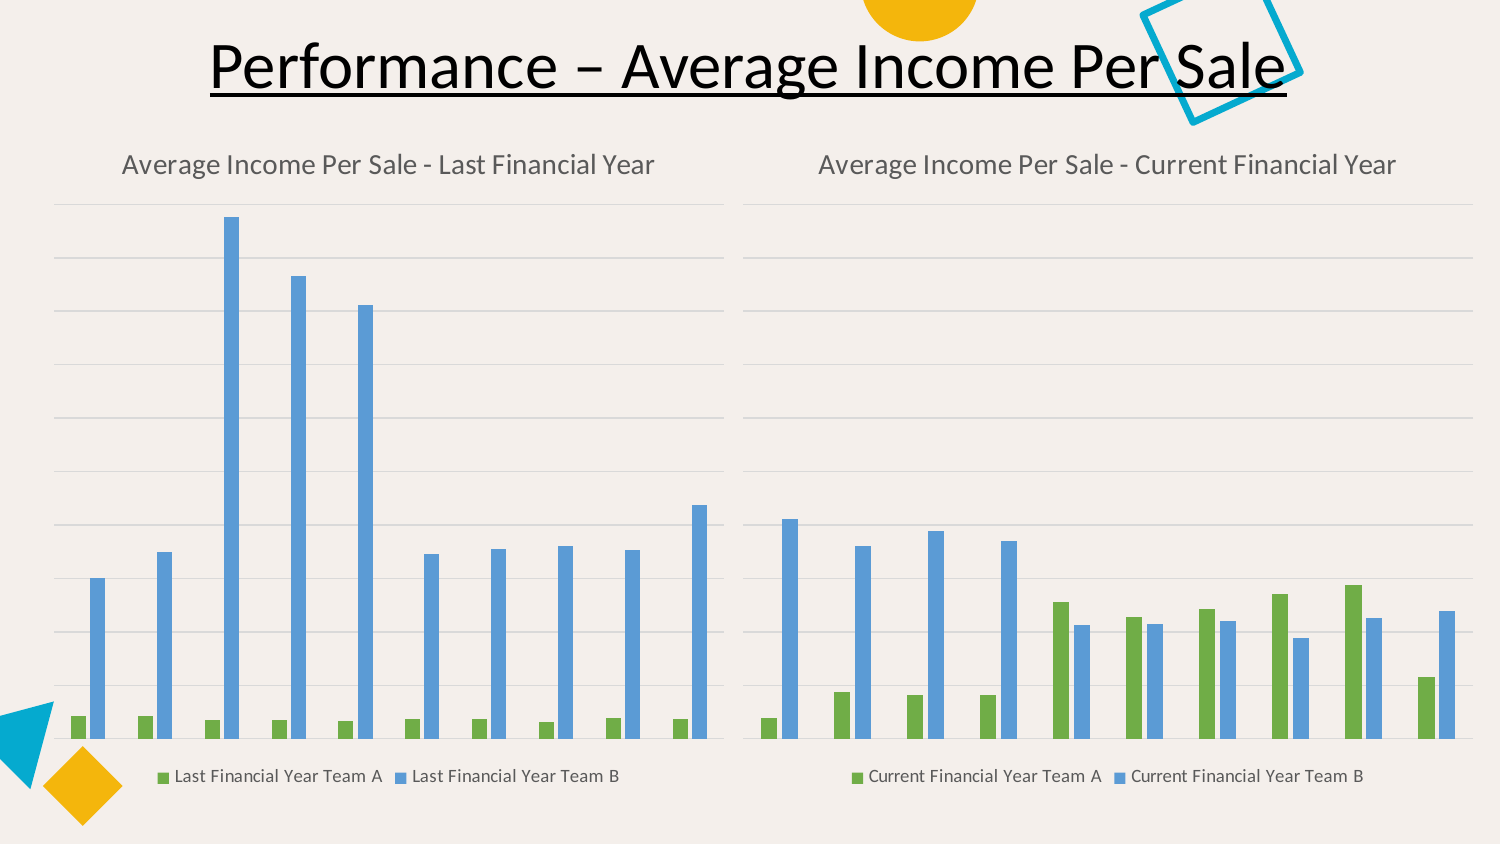

Performance – Average Income Per Sale

### Chart: Average Income Per Sale - Last Financial Year

| Category | Last Financial Year | Last Financial Year |
|---|---|---|
| Dec | 419.4644351464455 | 3000.0 |
| Jan | 417.5857740585761 | 3500.0 |
| Feb | 354.0000000000024 | 9754.833333333334 |
| Mar | 345.94238683127867 | 8659.57142857143 |
| Apr | 332.15416666666846 | 8123.499999999999 |
| May | 372.9551569506718 | 3461.0416666666683 |
| Jun | 365.3063063063063 | 3542.125 |
| Jul | 312.40000000000083 | 3599.5588235294113 |
| Aug | 378.8636363636357 | 3533.2222222222185 |
| Overall | 364.4823529411773 | 4367.363636363636 |

### Chart: Average Income Per Sale - Current Financial Year

| Category | Current Financial Year | Current Financial Year |
|---|---|---|
| Dec | 392.8736842105267 | 4108.818181818183 |
| Jan | 876.535714285714 | 3606.4782608695646 |
| Feb | 814.7222222222217 | 3877.9523809523816 |
| Mar | 808.6226415094334 | 3699.3043478260884 |
| Apr | 2561.4 | 2131.48888888889 |
| May | 2283.3125 | 2138.127659574467 |
| Jun | 2428.133333333333 | 2198.765957446806 |
| Jul | 2702.4675925925926 | 1889.3553741496642 |
| Aug | 2883.230769230769 | 2252.5306122449 |
| Overall | 1148.5047238372092 | 2387.442739854564 |